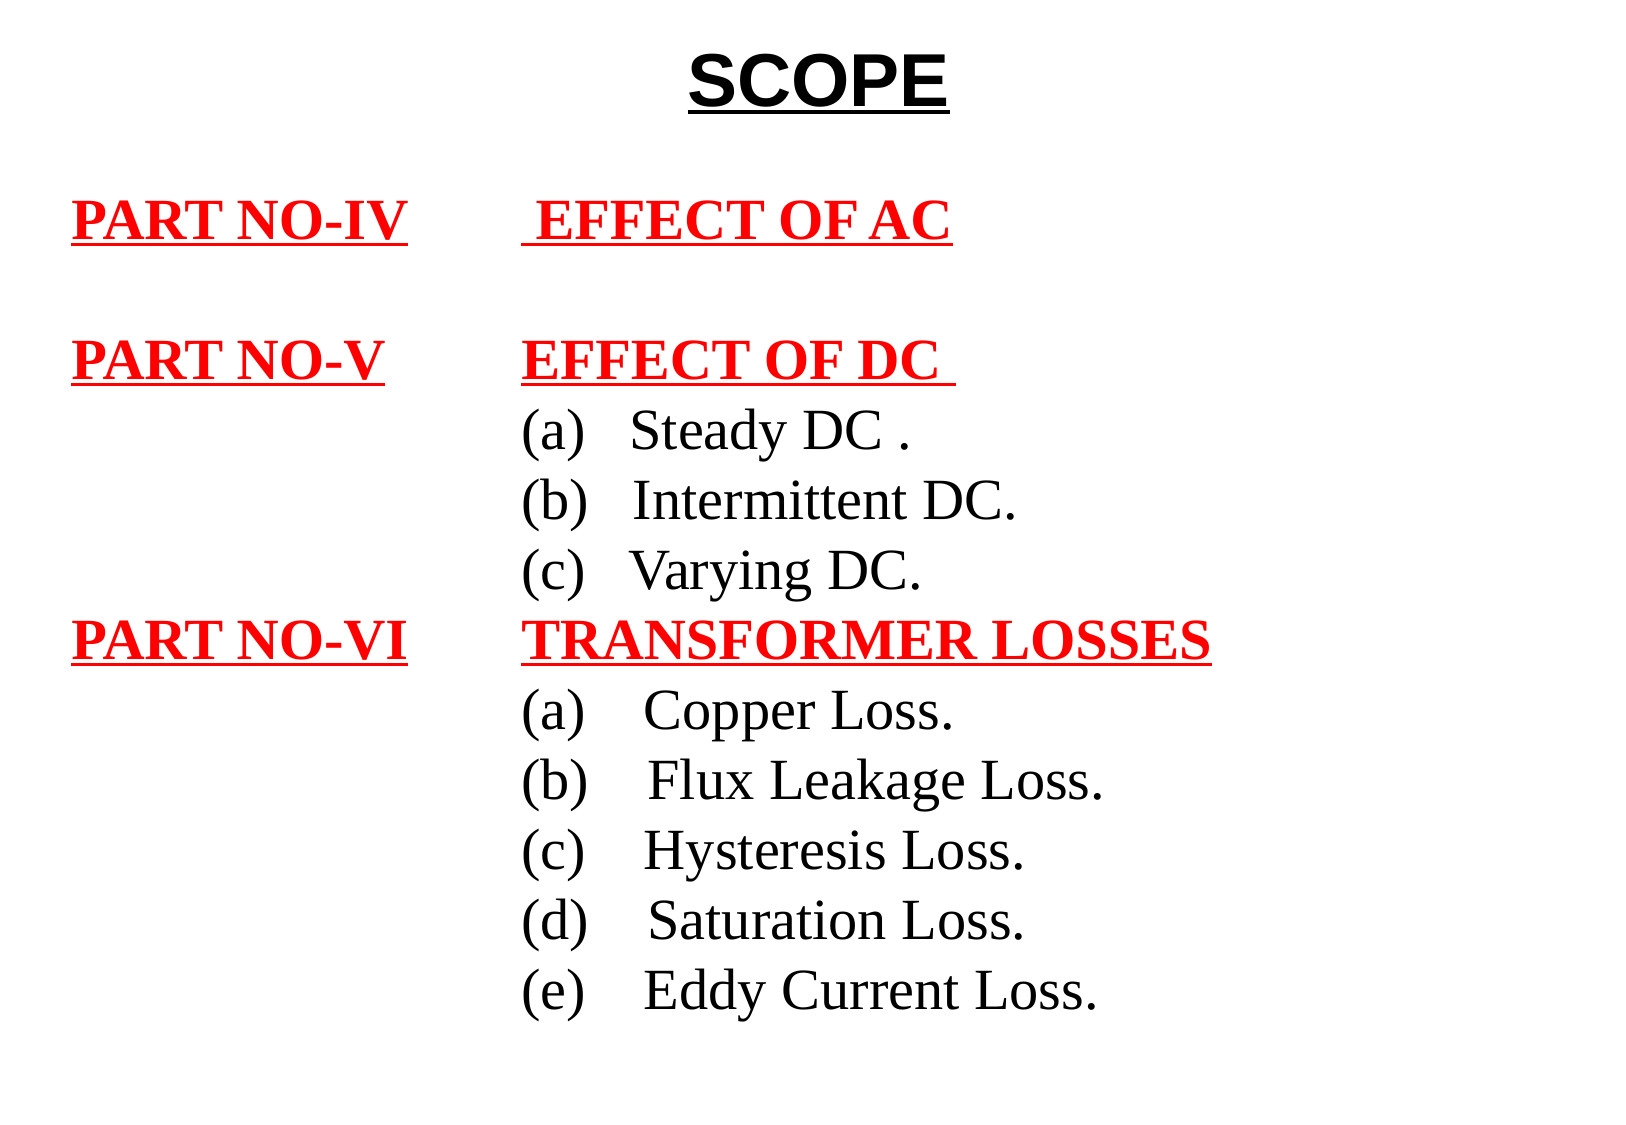

SCOPE

PART NO-IV	 EFFECT OF AC

PART NO-V	EFFECT OF DC
		       	(a)   Steady DC .
		       	(b)   Intermittent DC.
		       	(c)   Varying DC.
PART NO-VI	TRANSFORMER LOSSES
		       	(a)    Copper Loss.
		       	(b)    Flux Leakage Loss.
		       	(c)    Hysteresis Loss.
		       	(d)    Saturation Loss.
		       	(e)    Eddy Current Loss.